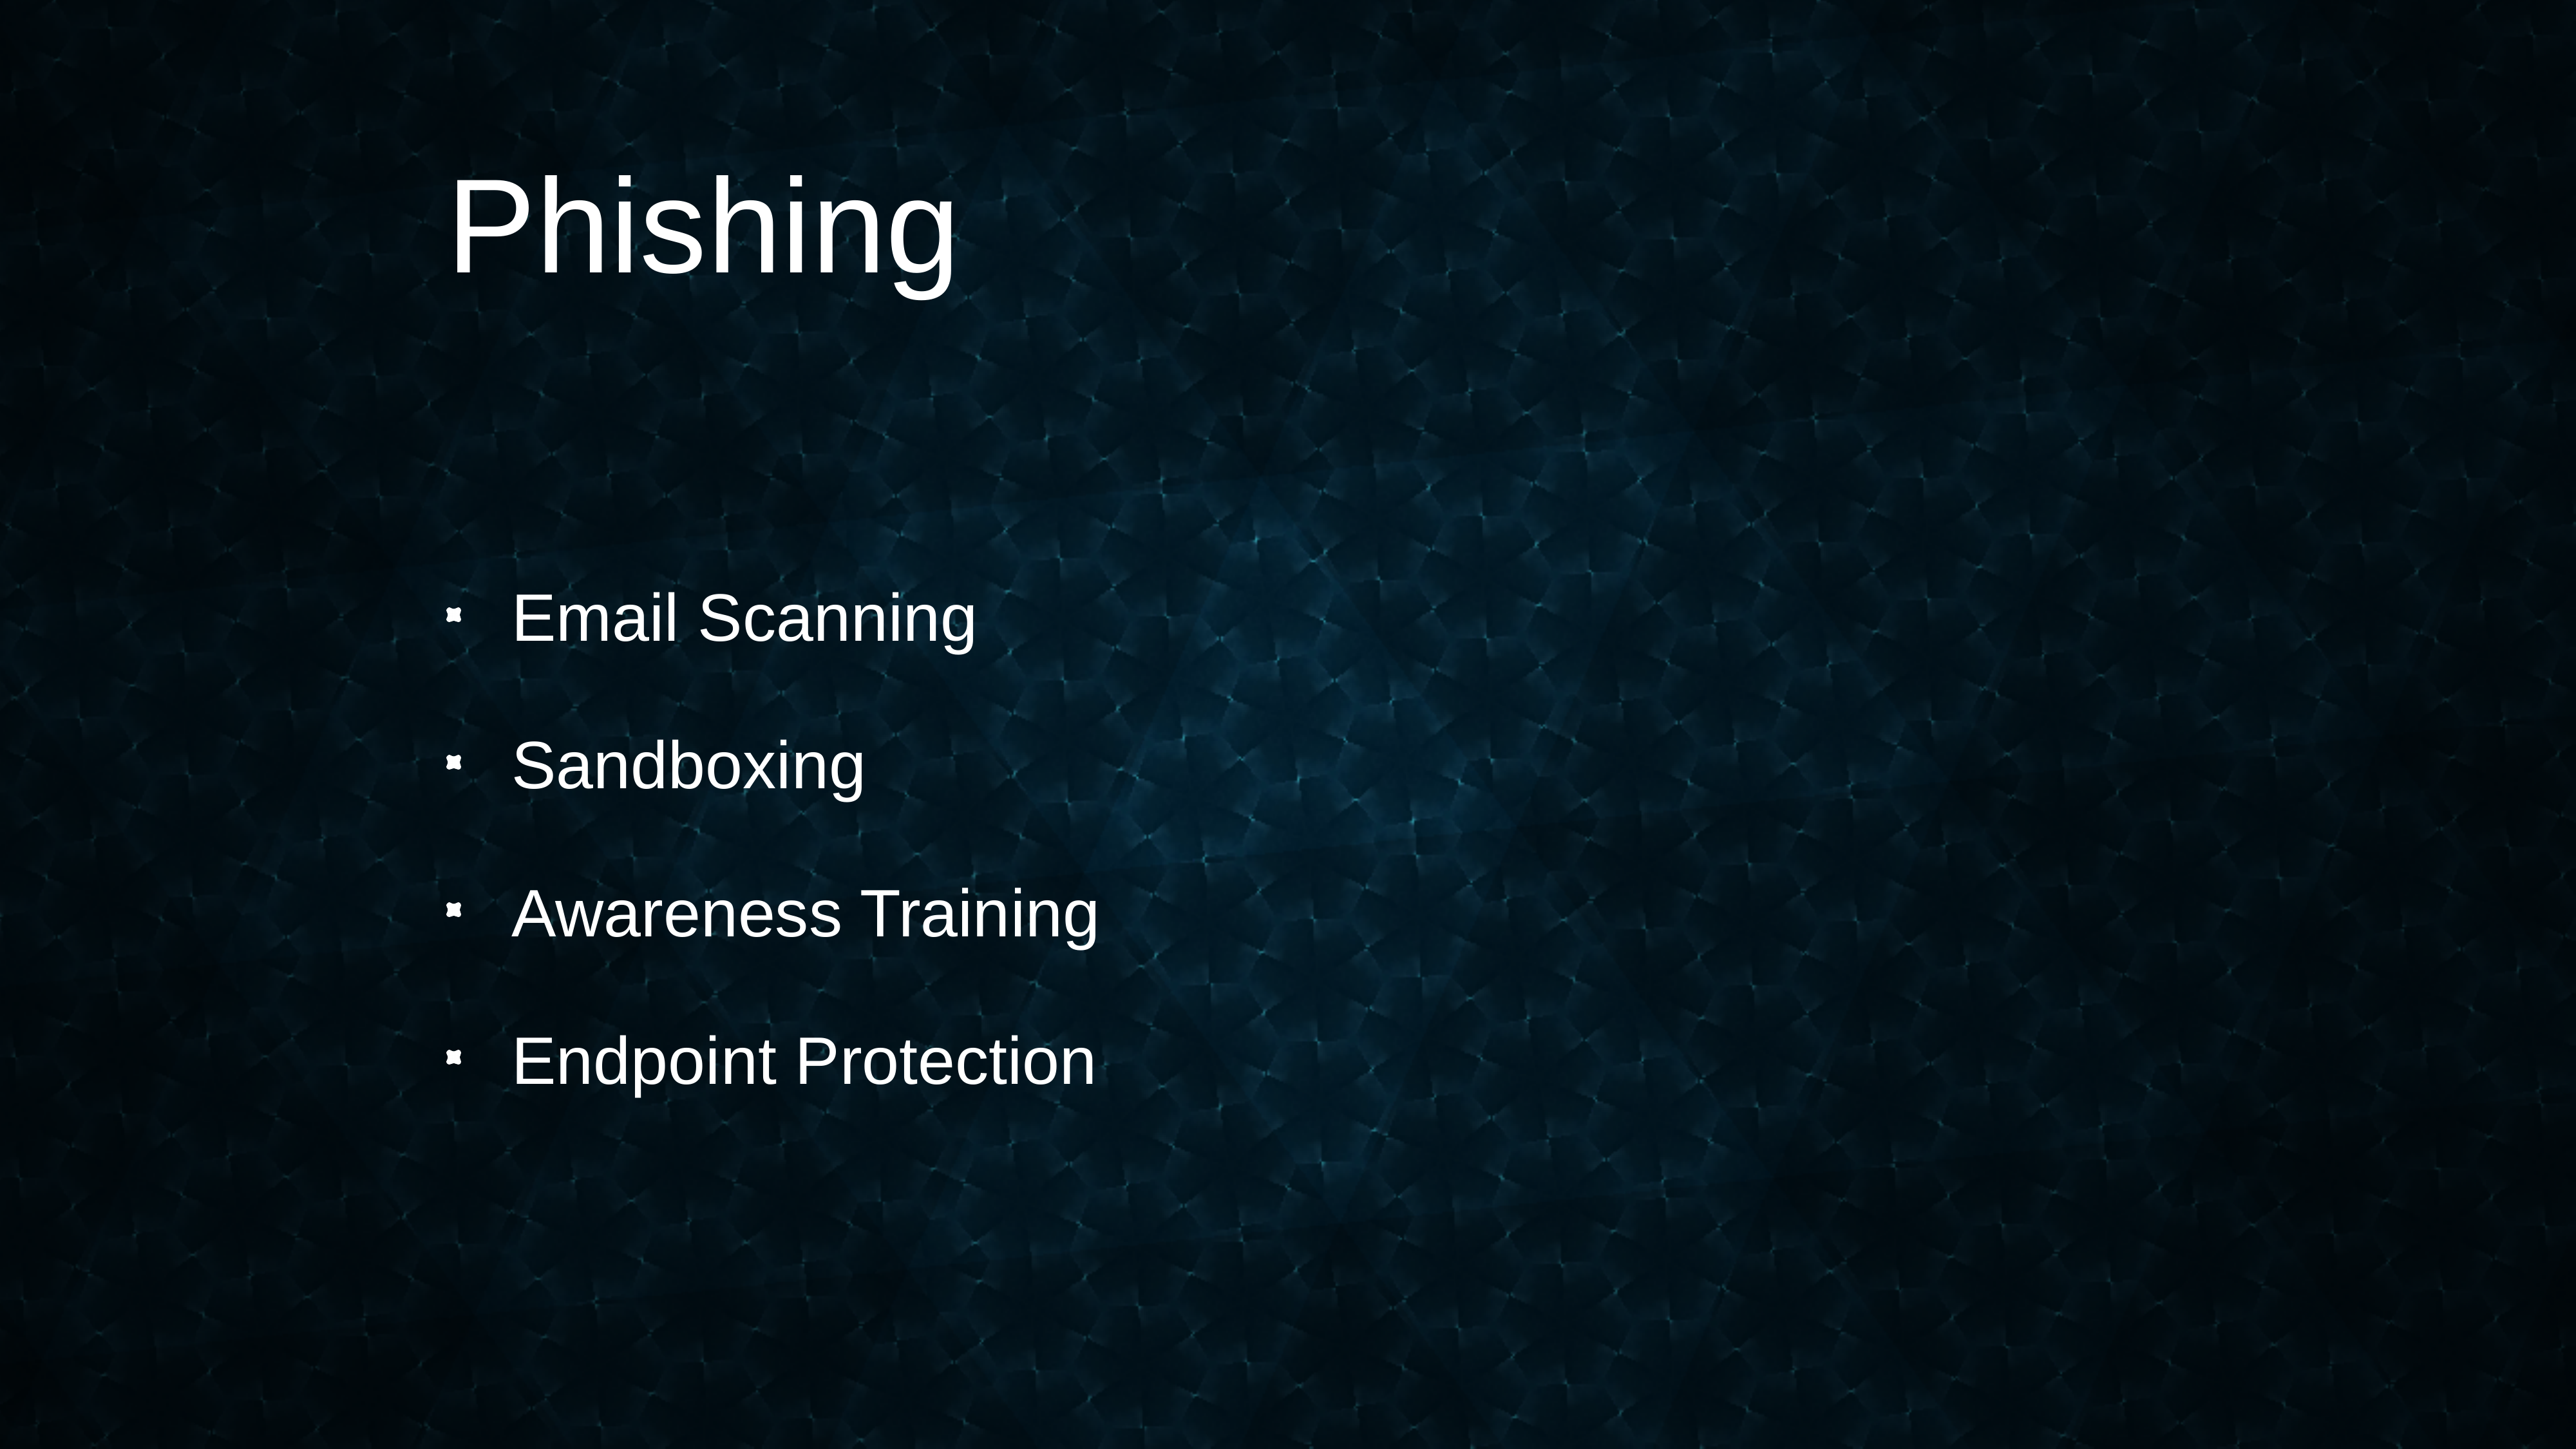

# Phishing
Email Scanning
Sandboxing
Awareness Training
Endpoint Protection